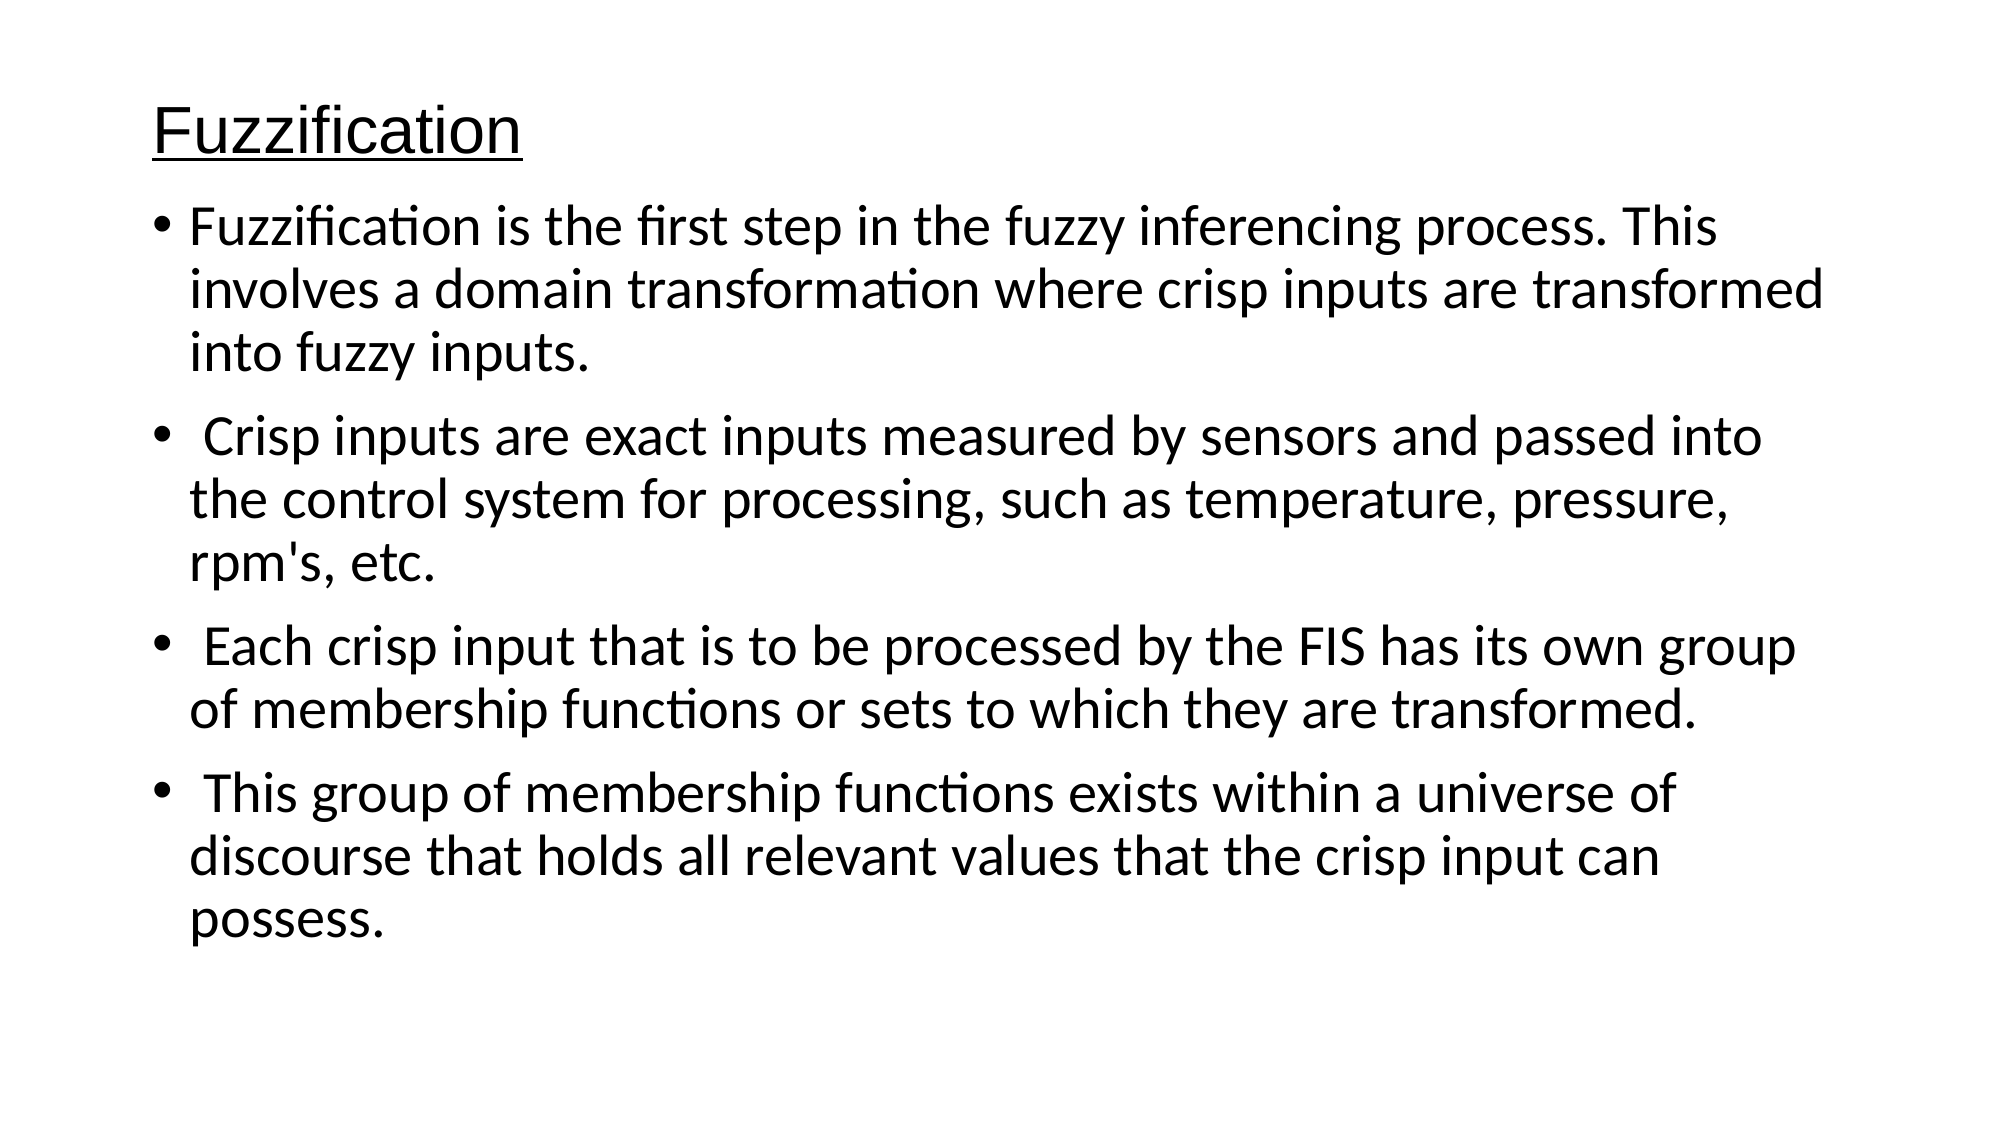

# Fuzzification
Fuzzification is the first step in the fuzzy inferencing process. This involves a domain transformation where crisp inputs are transformed into fuzzy inputs.
 Crisp inputs are exact inputs measured by sensors and passed into the control system for processing, such as temperature, pressure, rpm's, etc.
 Each crisp input that is to be processed by the FIS has its own group of membership functions or sets to which they are transformed.
 This group of membership functions exists within a universe of discourse that holds all relevant values that the crisp input can possess.